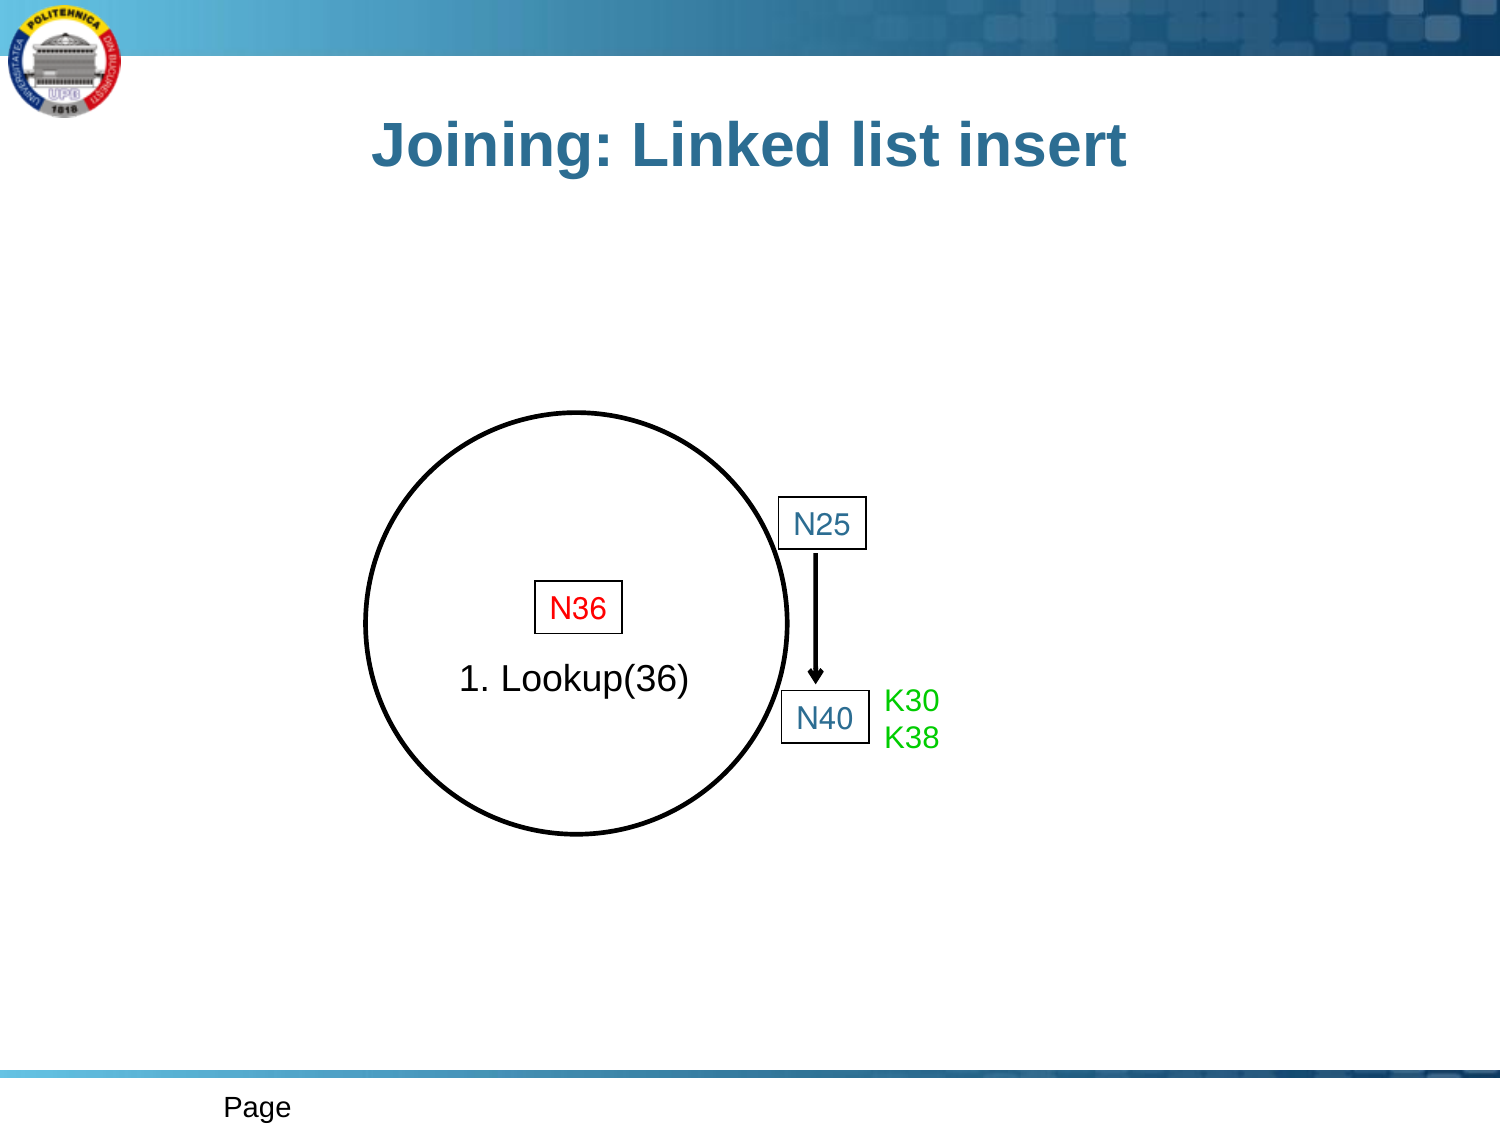

# Joining: Linked list insert

N25

N36
1. Lookup(36)
K30
K38
N40
46